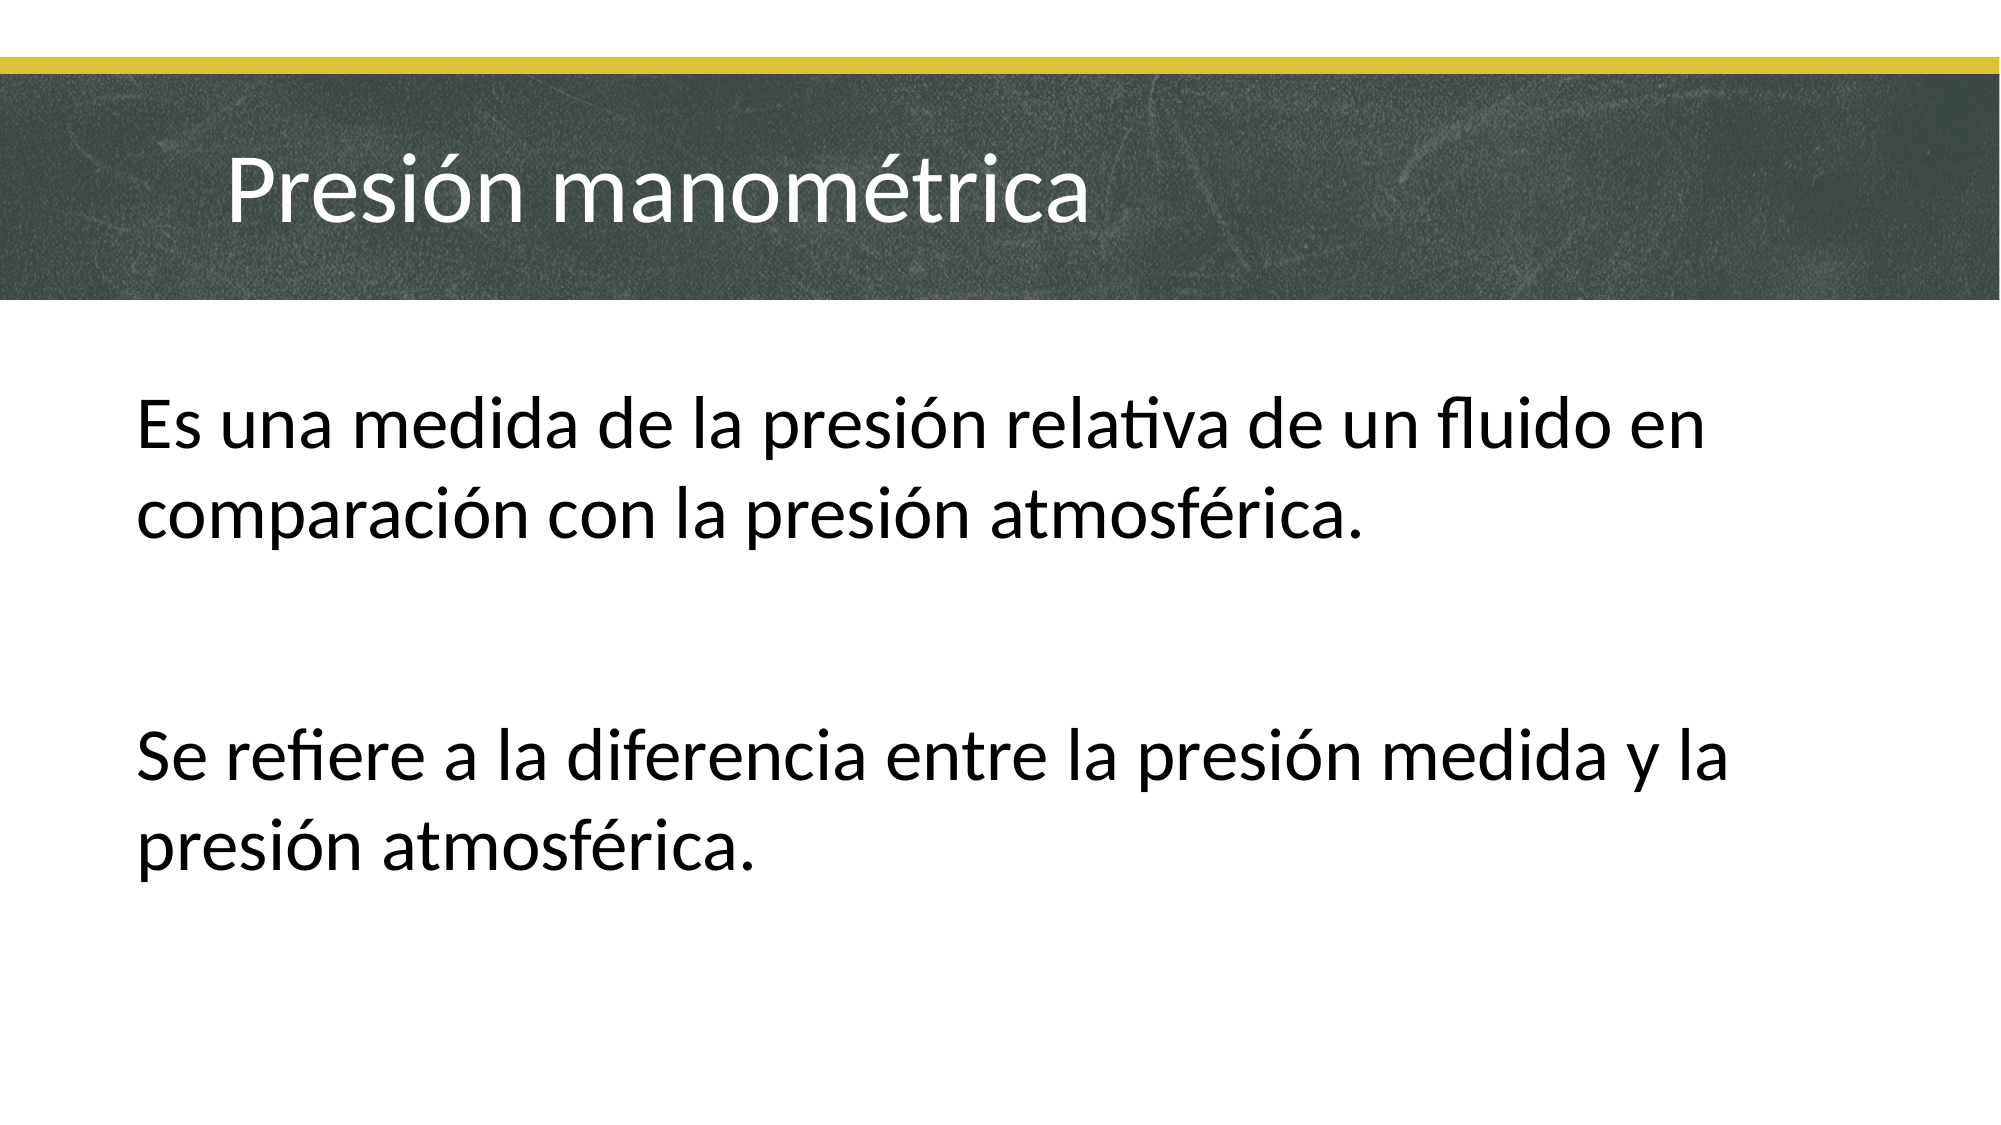

# Presión manométrica
Es una medida de la presión relativa de un fluido en comparación con la presión atmosférica.

Se refiere a la diferencia entre la presión medida y la presión atmosférica.